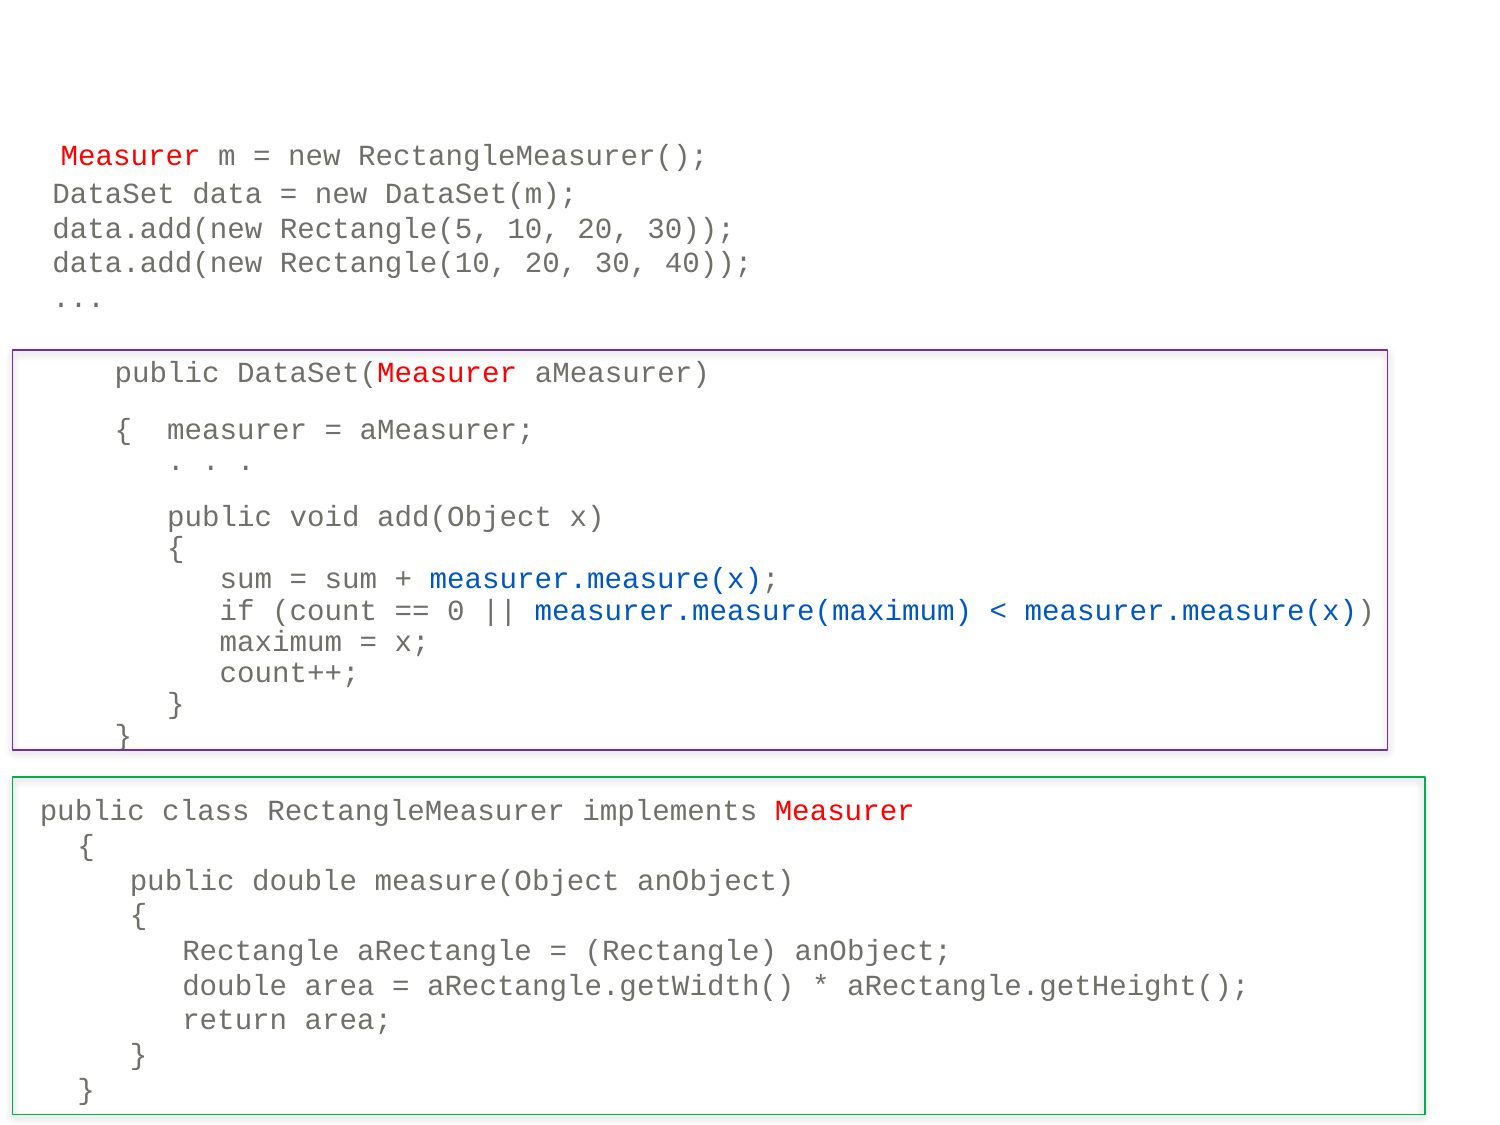

Measurer m = new RectangleMeasurer();
DataSet data = new DataSet(m);
data.add(new Rectangle(5, 10, 20, 30));
data.add(new Rectangle(10, 20, 30, 40));
	...

public DataSet(Measurer aMeasurer)
{  measurer = aMeasurer;
   . . .
   public void add(Object x)
   {
      sum = sum + measurer.measure(x);
      if (count == 0 || measurer.measure(maximum) < measurer.measure(x))
      maximum = x;
      count++;
   }
}

public class RectangleMeasurer implements Measurer
{
   public double measure(Object anObject)
   {
      Rectangle aRectangle = (Rectangle) anObject;
      double area = aRectangle.getWidth() * aRectangle.getHeight();
      return area;
   }
}